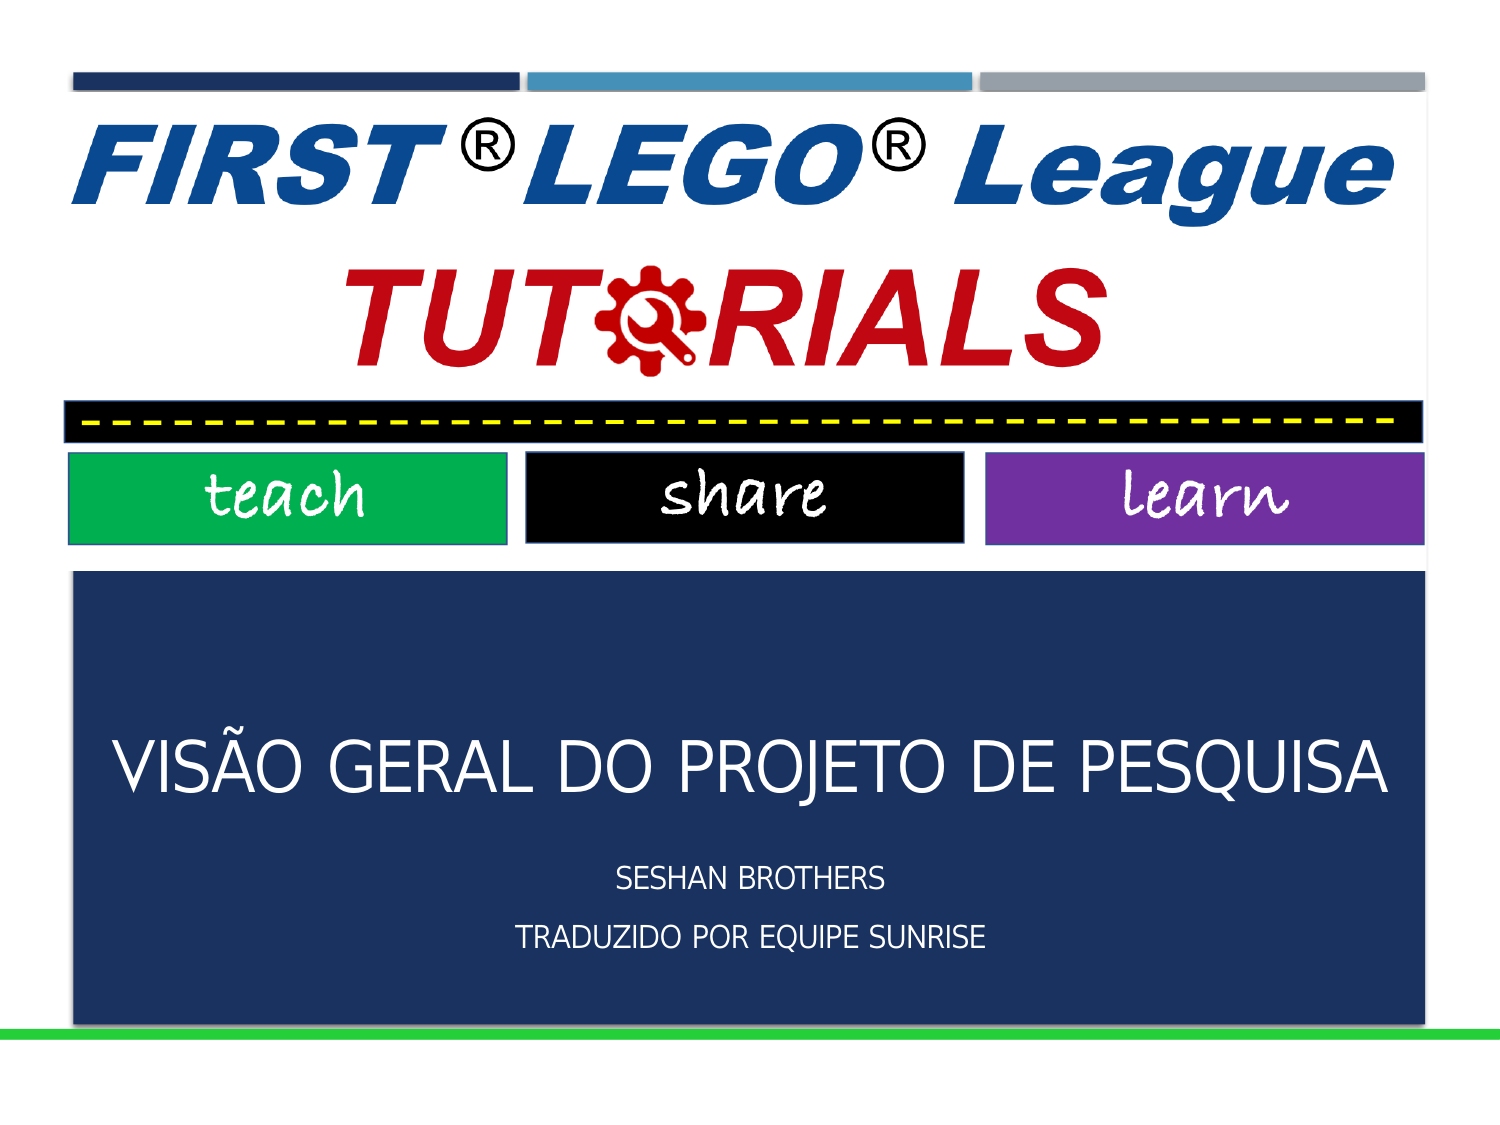

Visão geral do projeto de pesquisa
Seshan Brothers
Traduzido por equipe sunrise